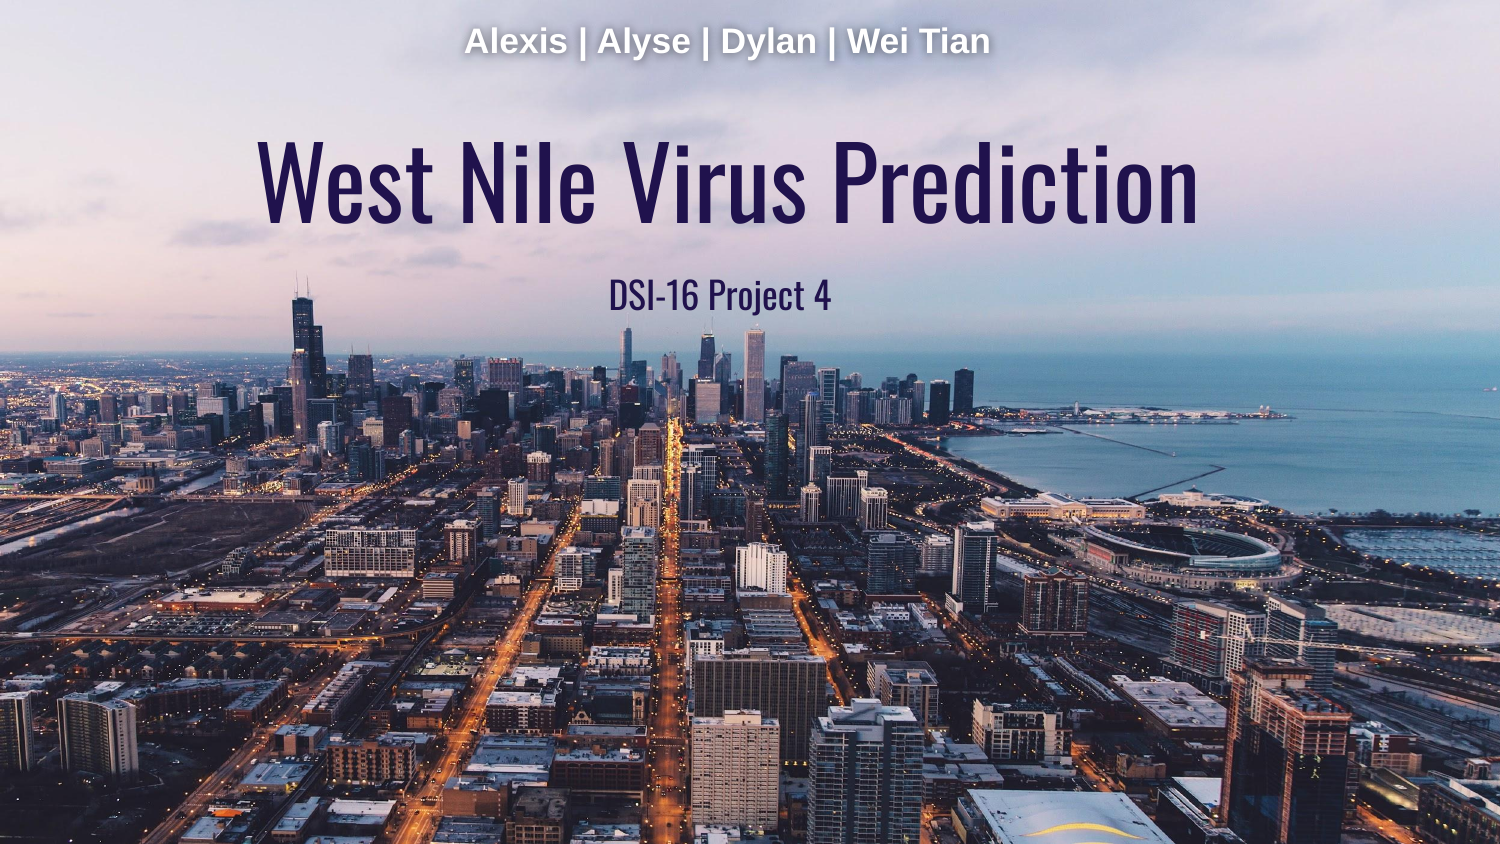

Alexis | Alyse | Dylan | Wei Tian
# West Nile Virus Prediction
DSI-16 Project 4